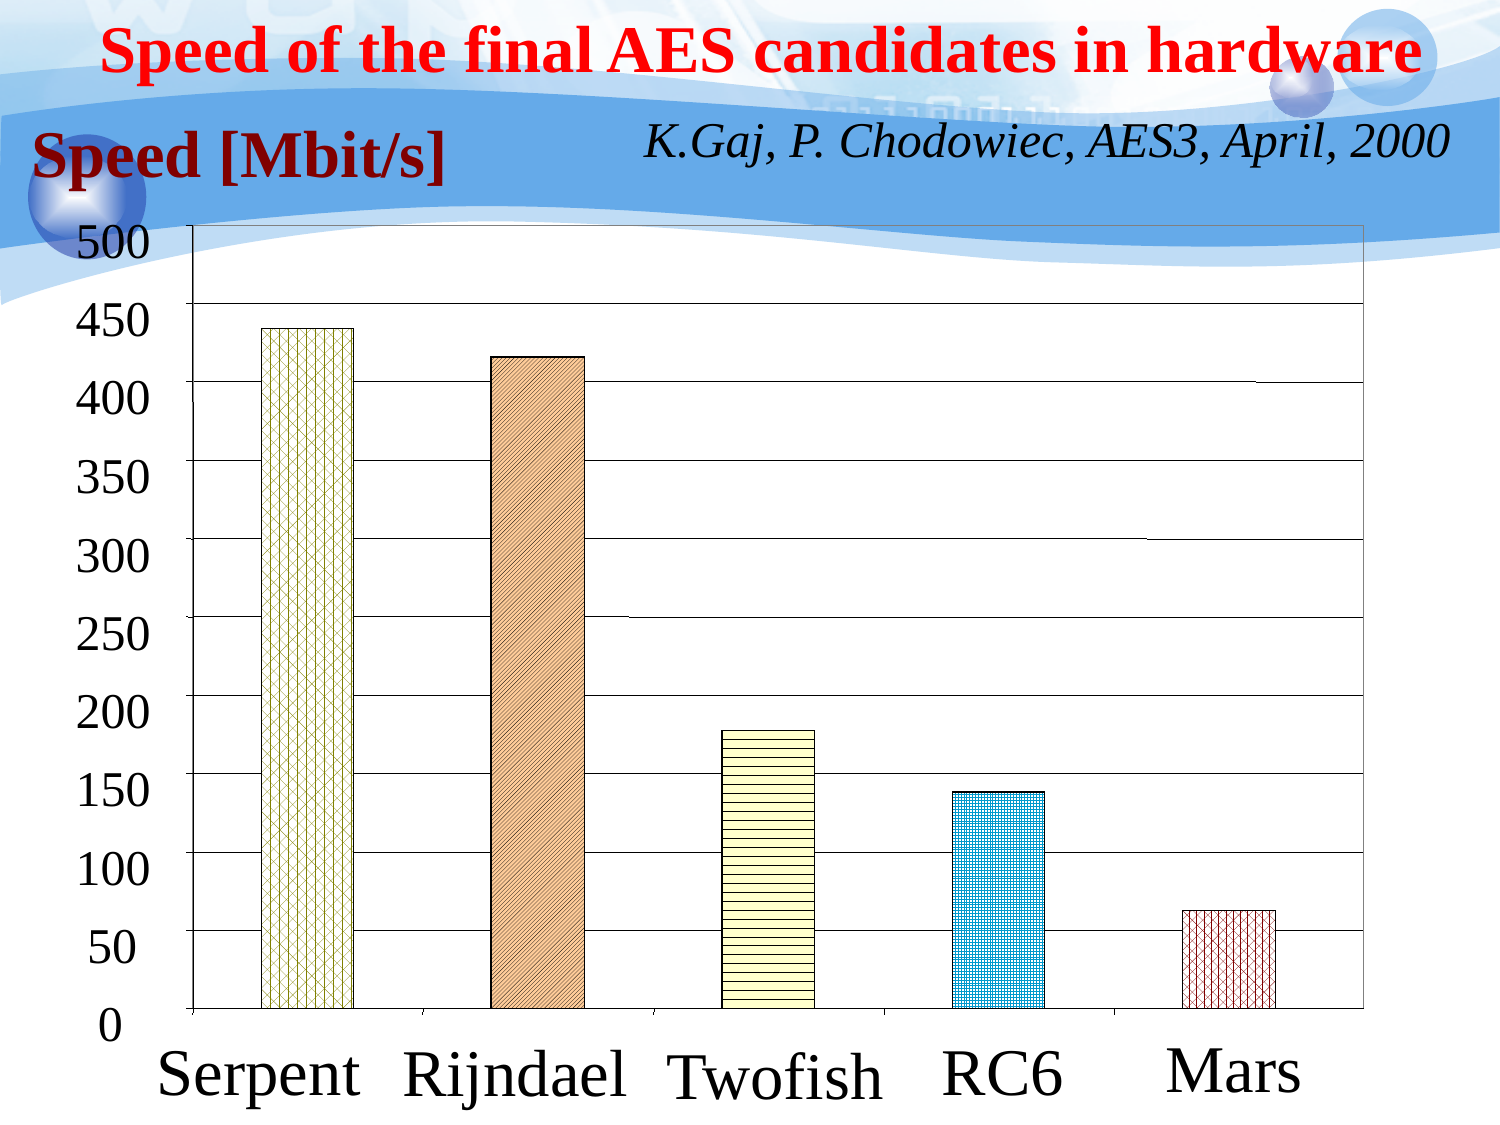

Speed of the final AES candidates in hardware
K.Gaj, P. Chodowiec, AES3, April, 2000
 Speed [Mbit/s]
500

450

400

350

300

250

200

150

100

50

0

Mars
RC6
Serpent
Rijndael
Twofish